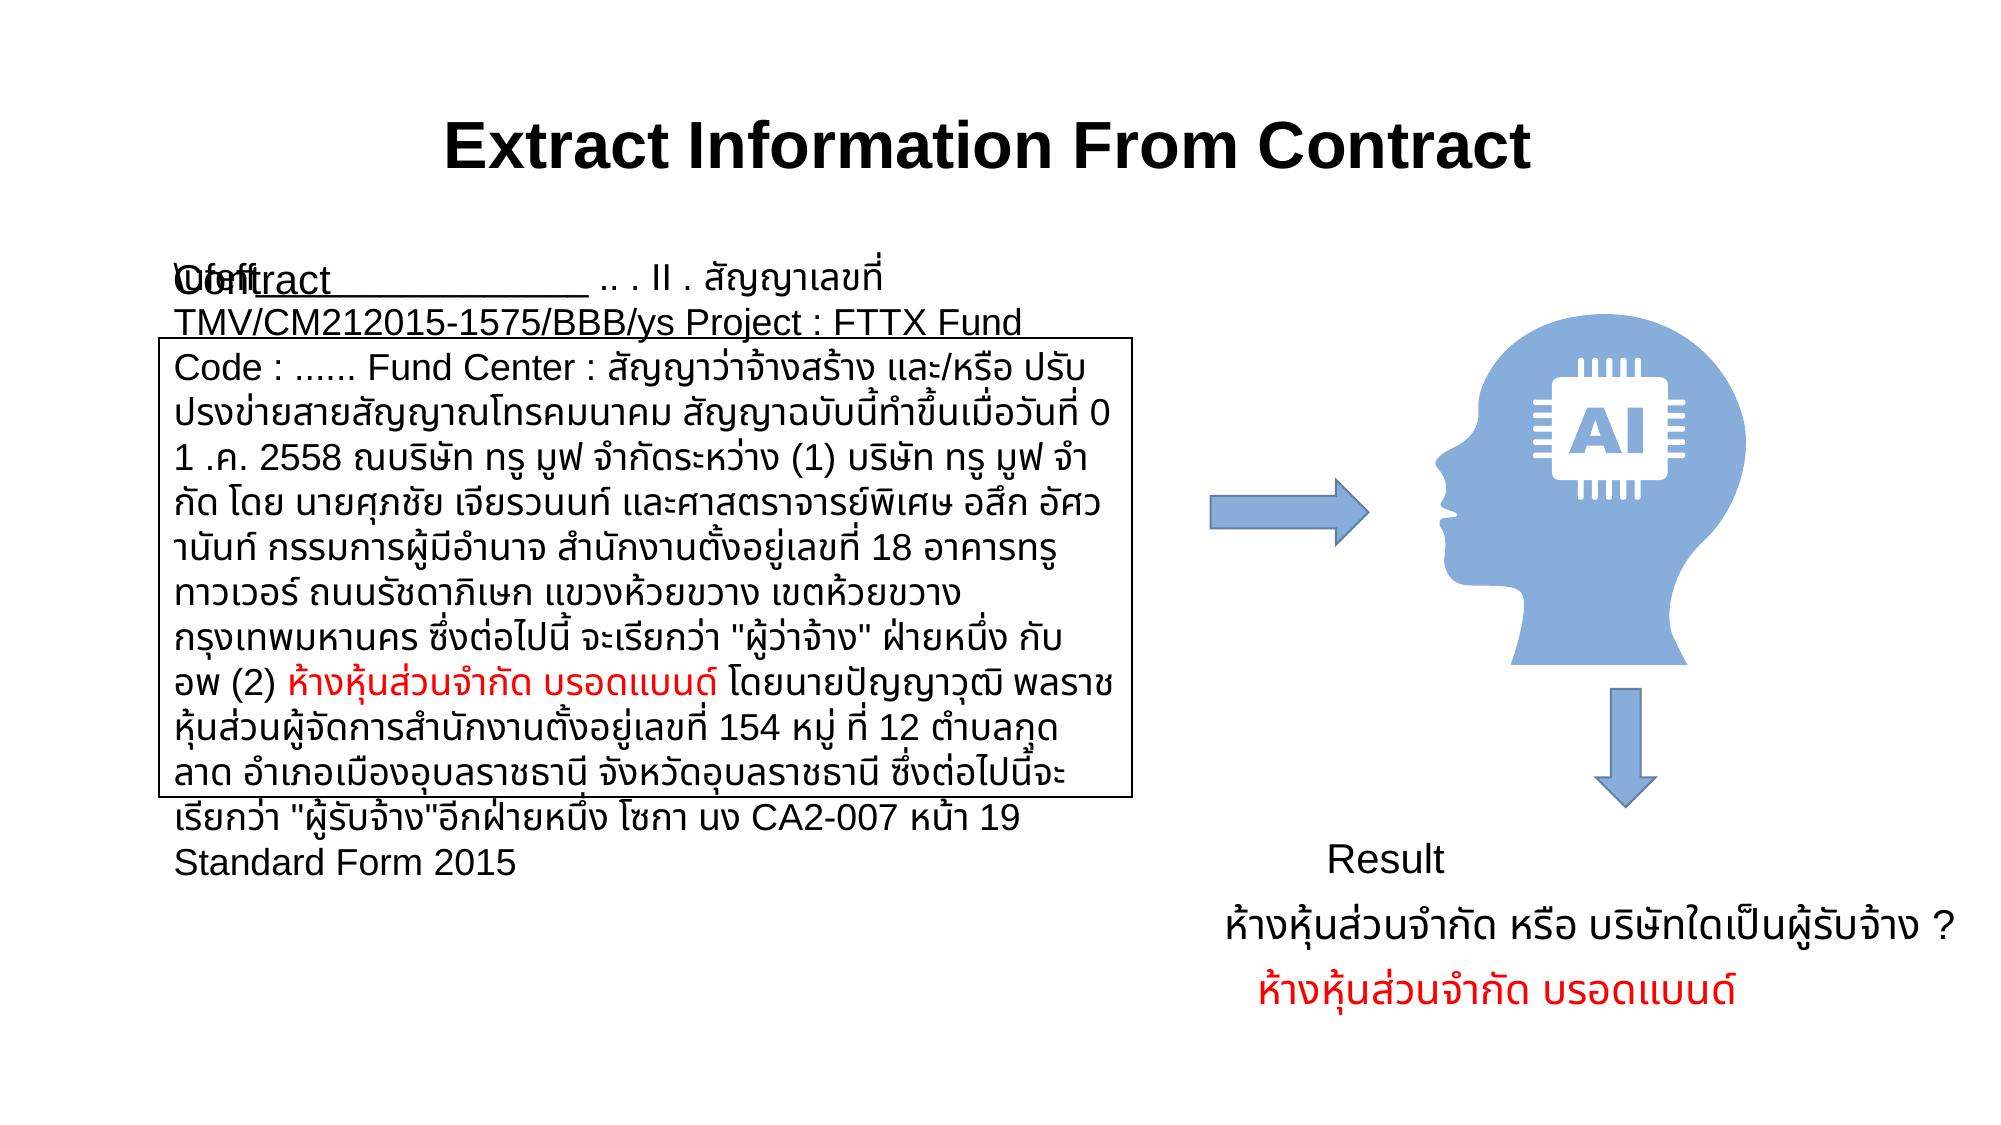

Extract Information From Contract
Contract

\ufeff________________ .. . II . สัญญาเลขที่ TMV/CM212015-1575/BBB/ys Project : FTTX Fund Code : ...... Fund Center : สัญญาว่าจ้างสร้าง และ/หรือ ปรับปรงข่ายสายสัญญาณโทรคมนาคม สัญญาฉบับนี้ทําขึ้นเมื่อวันที่ 0 1 .ค. 2558 ณบริษัท ทรู มูฟ จํากัดระหว่าง (1) บริษัท ทรู มูฟ จํากัด โดย นายศุภชัย เจียรวนนท์ และศาสตราจารย์พิเศษ อสึก อัศวานันท์ กรรมการผู้มีอํานาจ สํานักงานตั้งอยู่เลขที่ 18 อาคารทรูทาวเวอร์ ถนนรัชดาภิเษก แขวงห้วยขวาง เขตห้วยขวาง กรุงเทพมหานคร ซึ่งต่อไปนี้ จะเรียกว่า "ผู้ว่าจ้าง" ฝ่ายหนึ่ง กับ อพ (2) ห้างหุ้นส่วนจํากัด บรอดแบนด์ โดยนายปัญญาวุฒิ พลราช หุ้นส่วนผู้จัดการสํานักงานตั้งอยู่เลขที่ 154 หมู่ ที่ 12 ตําบลกุดลาด อําเภอเมืองอุบลราชธานี จังหวัดอุบลราชธานี ซึ่งต่อไปนี้จะเรียกว่า "ผู้รับจ้าง"อีกฝ่ายหนึ่ง โซกา นง CA2-007 หน้า 19 Standard Form 2015

Result
ห้างหุ้นส่วนจํากัด หรือ บริษัทใดเป็นผู้รับจ้าง ?
ห้างหุ้นส่วนจํากัด บรอดแบนด์